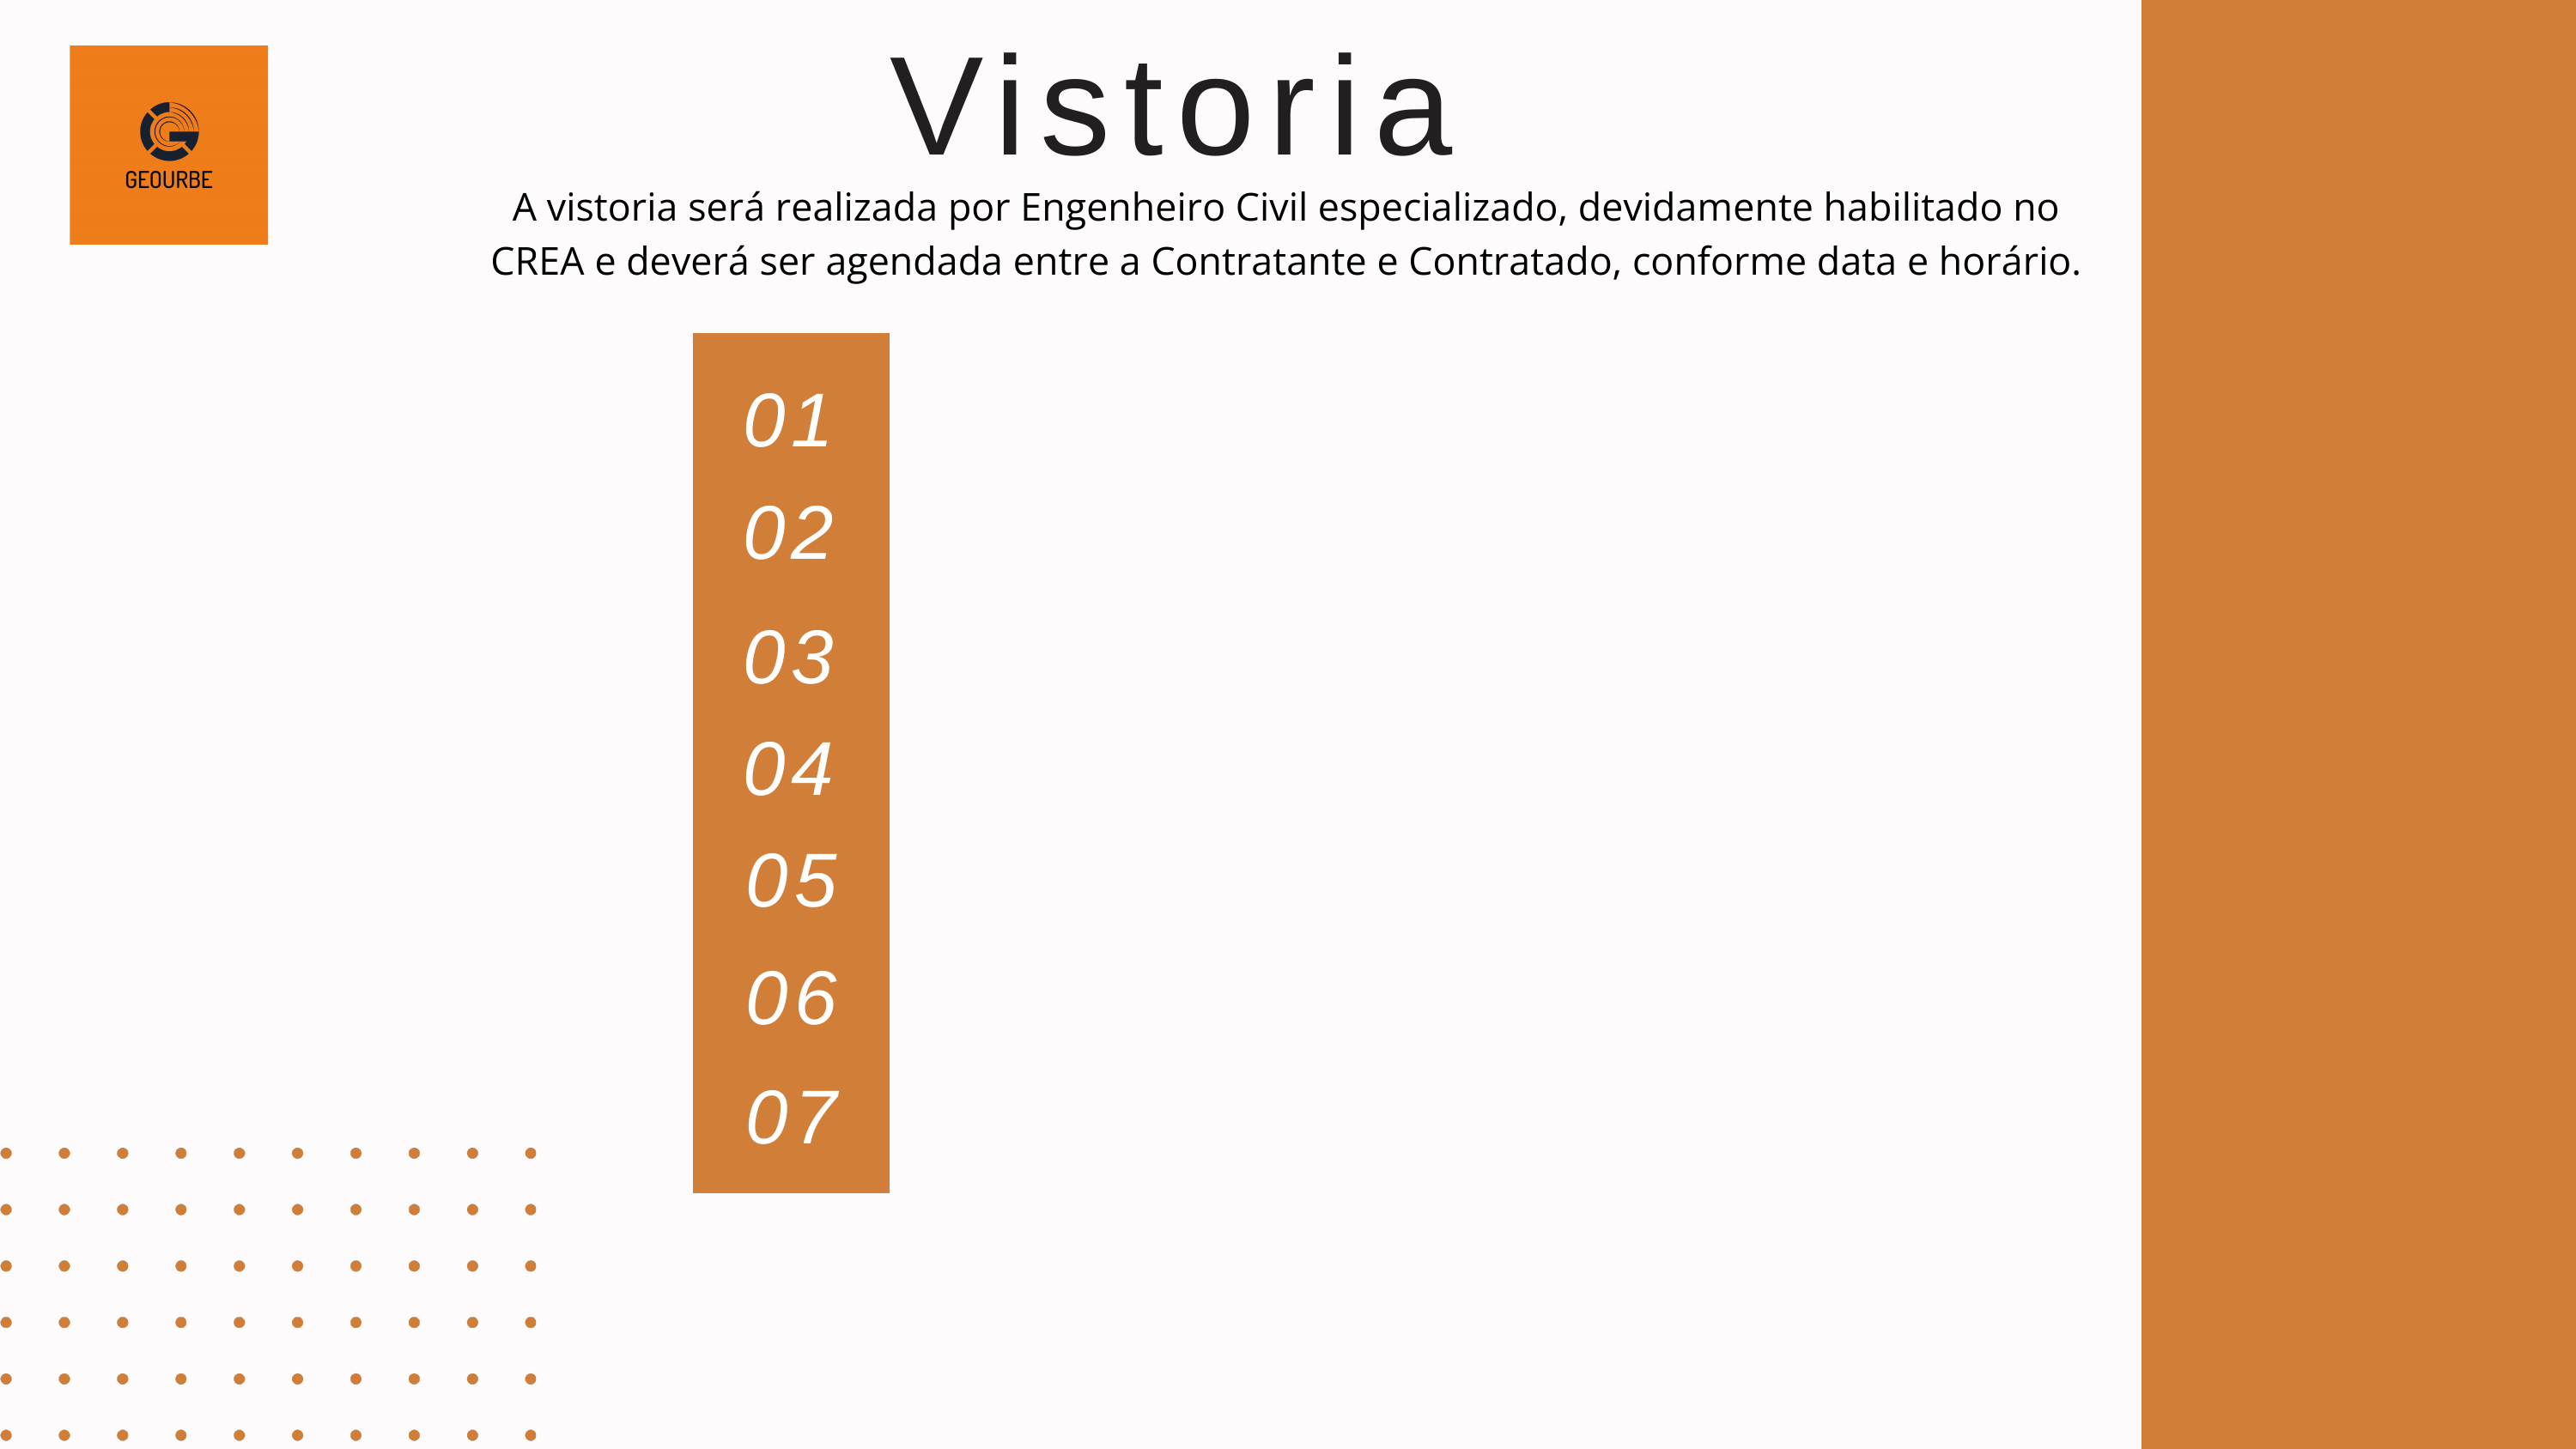

Vistoria

A vistoria será realizada por Engenheiro Civil especializado, devidamente habilitado no CREA e deverá ser agendada entre a Contratante e Contratado, conforme data e horário.

01
02
03
04
05
06
07